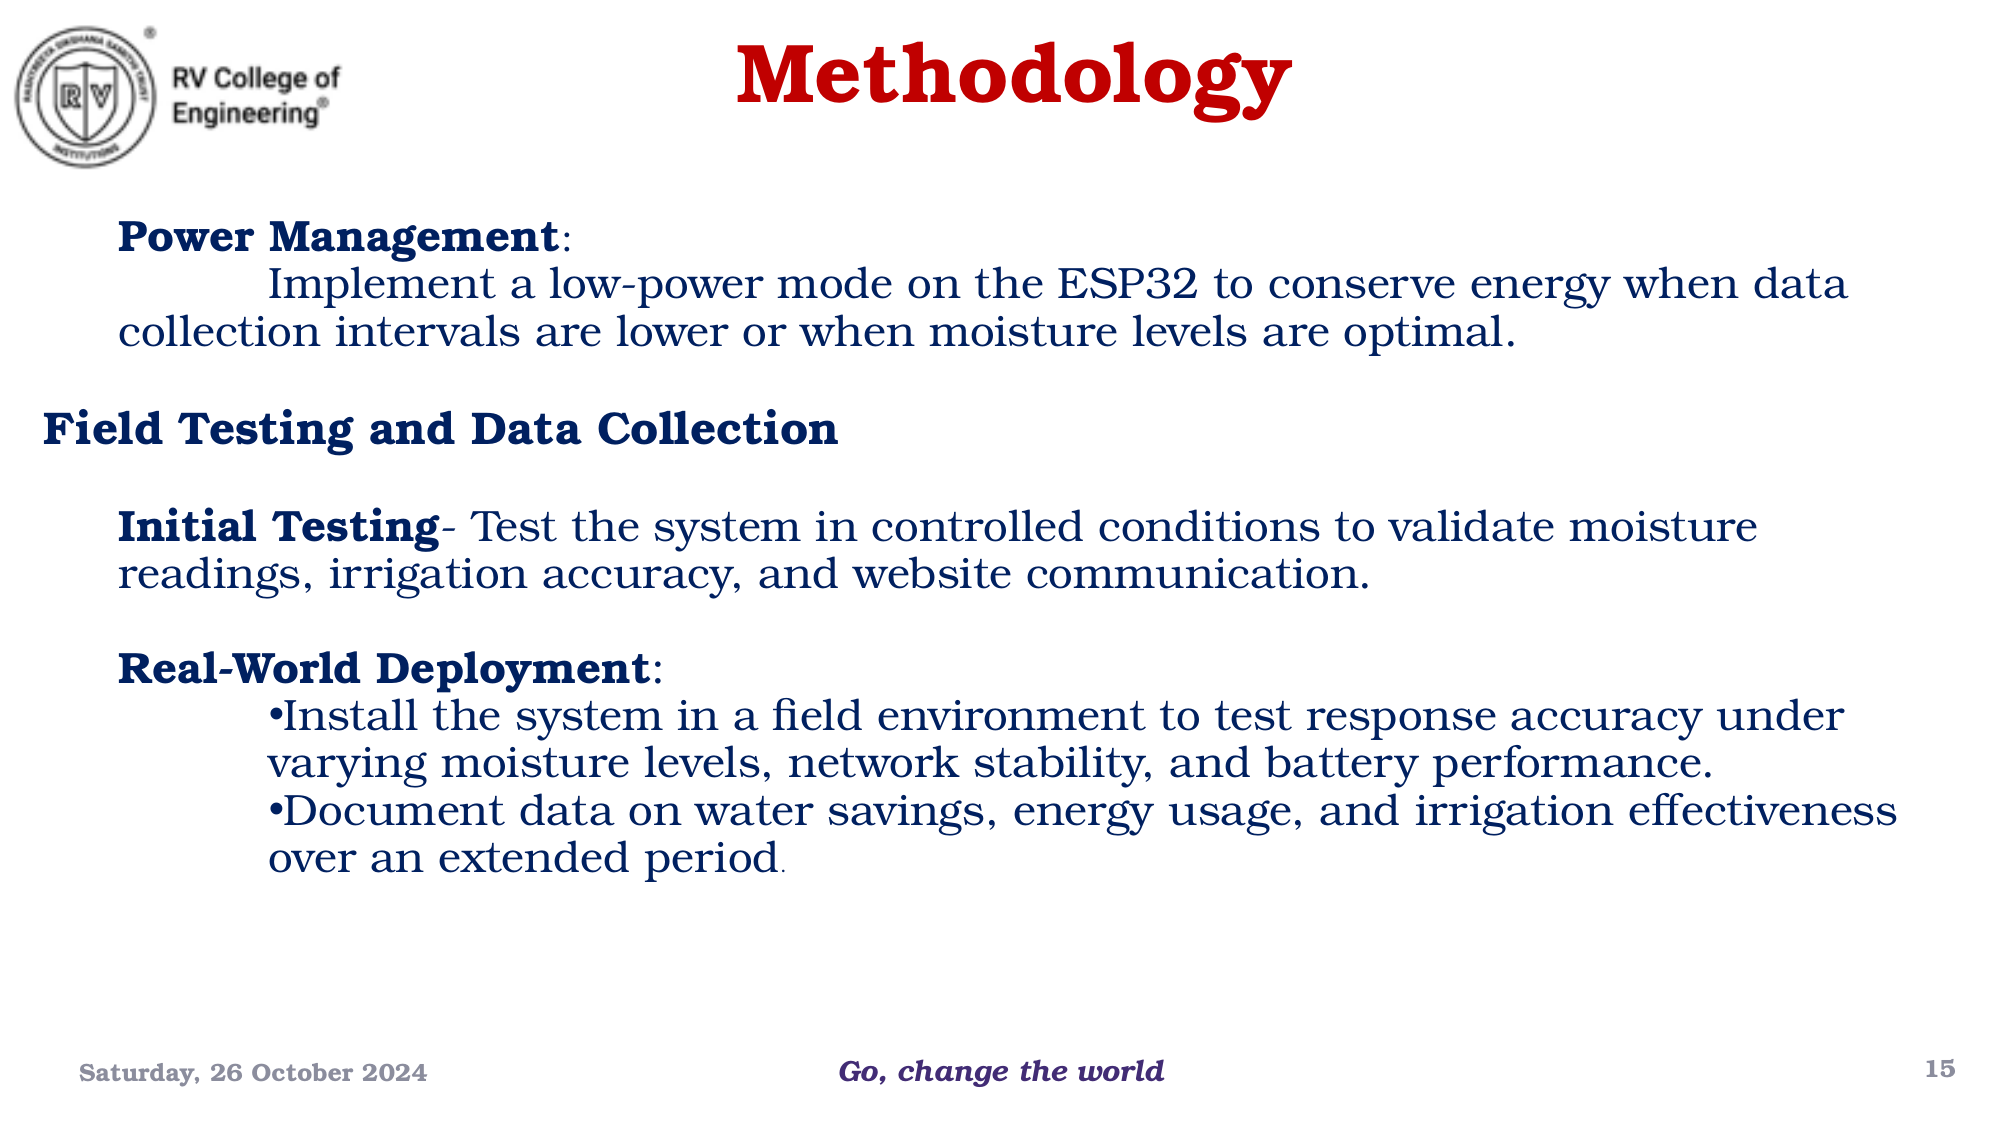

Methodology
Power Management:
	Implement a low-power mode on the ESP32 to conserve energy when data 	collection intervals are lower or when moisture levels are optimal.

Field Testing and Data Collection

Initial Testing- Test the system in controlled conditions to validate moisture 	readings, irrigation accuracy, and website communication.

Real-World Deployment:
Install the system in a field environment to test response accuracy under varying moisture levels, network stability, and battery performance.
Document data on water savings, energy usage, and irrigation effectiveness over an extended period.
Saturday, 26 October 2024
15